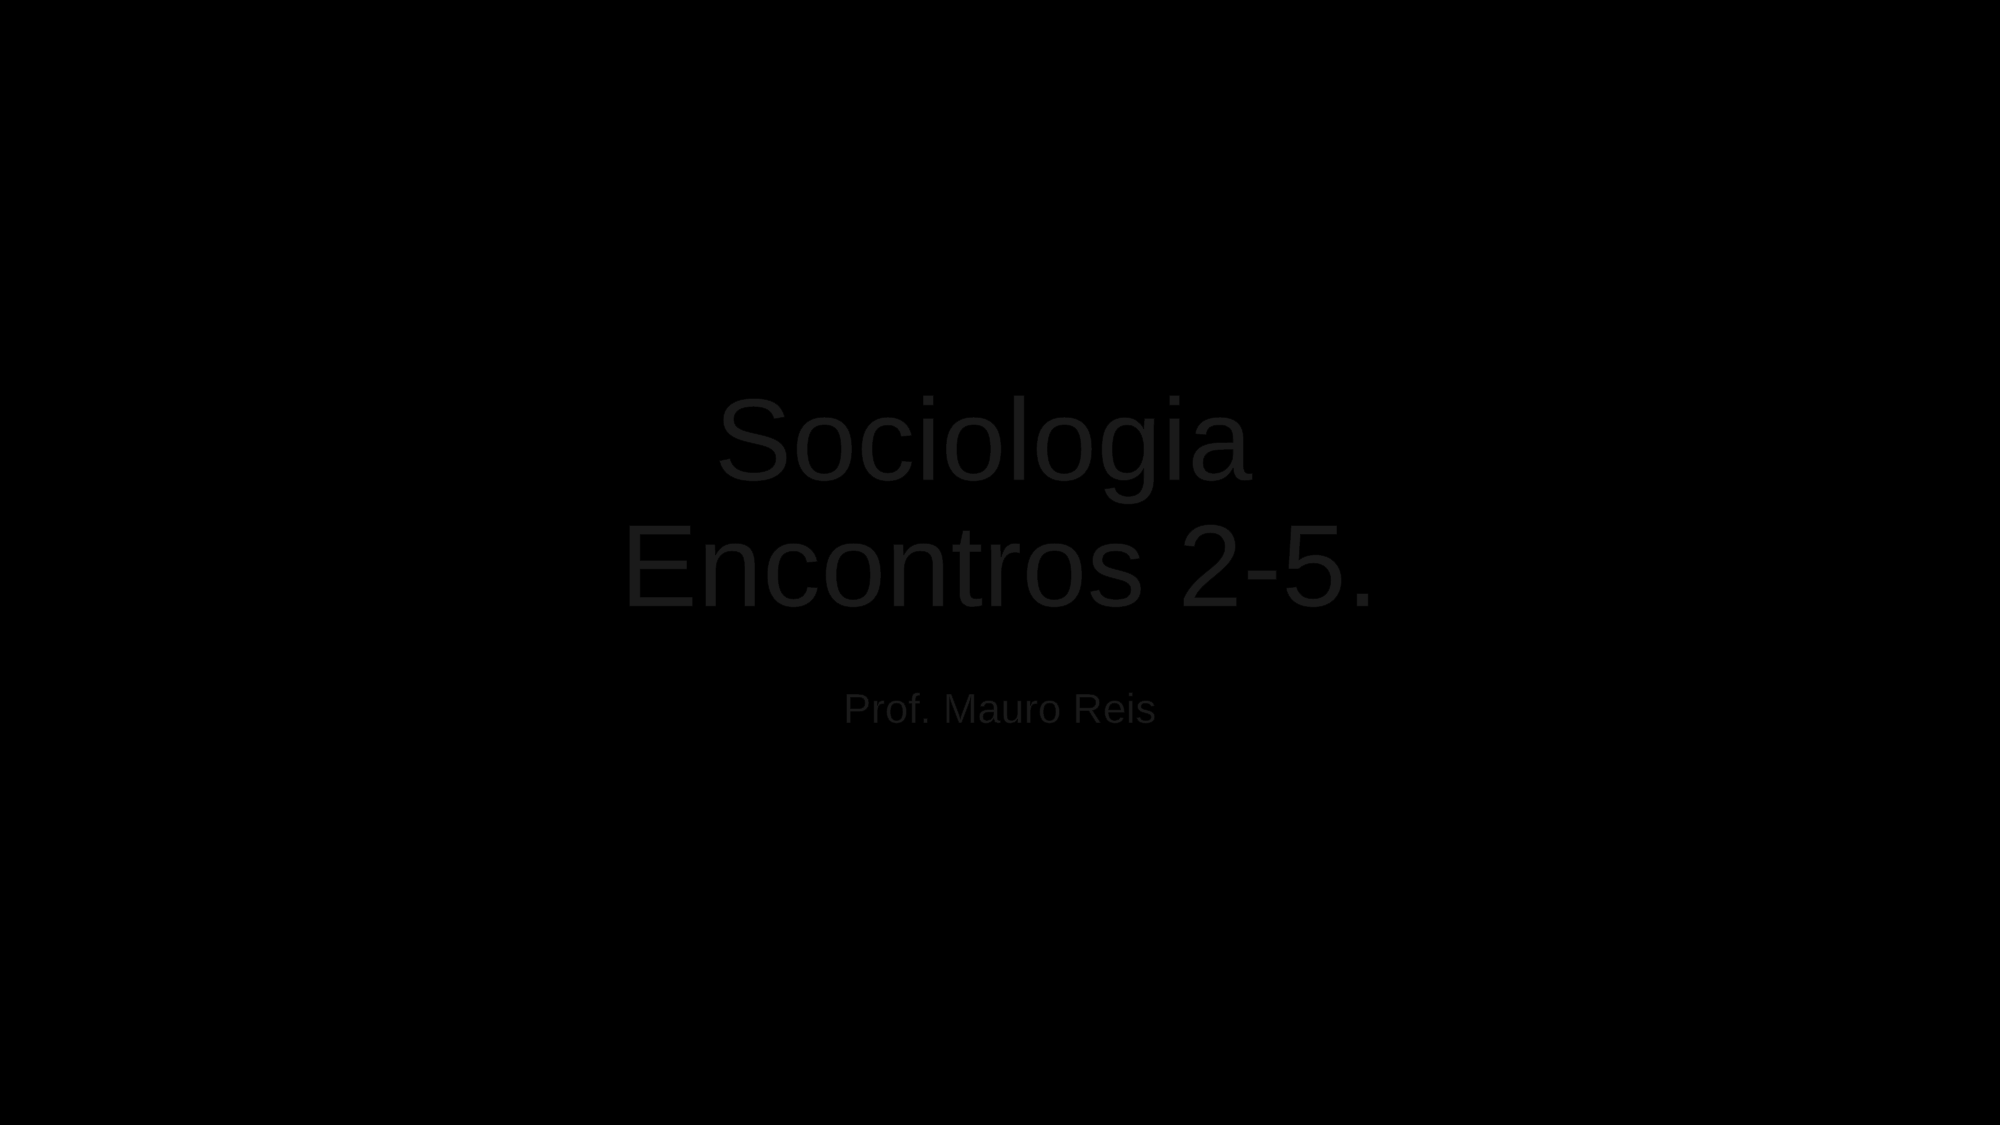

# Sociologia Encontros 2-5.
Prof. Mauro Reis